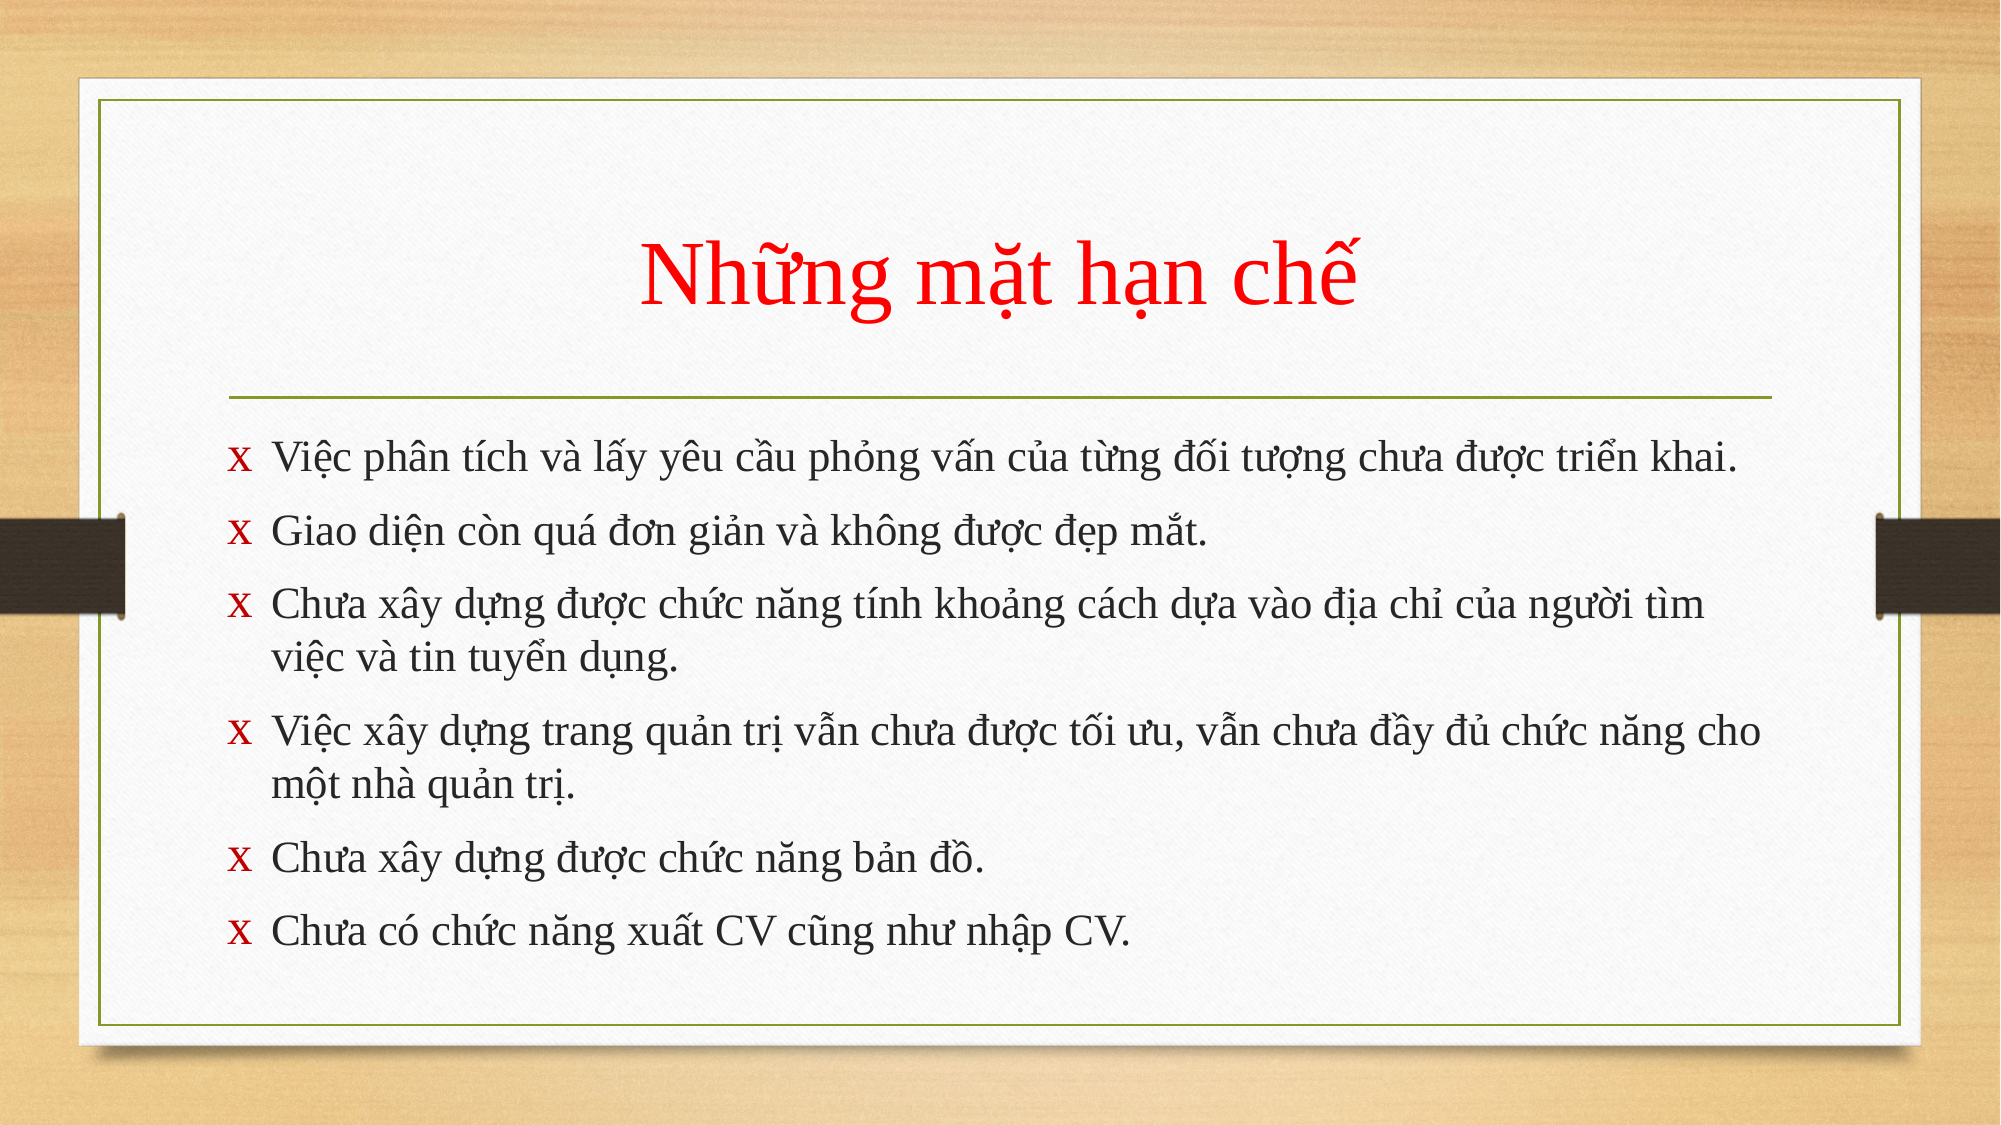

# Những mặt hạn chế
Việc phân tích và lấy yêu cầu phỏng vấn của từng đối tượng chưa được triển khai.
Giao diện còn quá đơn giản và không được đẹp mắt.
Chưa xây dựng được chức năng tính khoảng cách dựa vào địa chỉ của người tìm việc và tin tuyển dụng.
Việc xây dựng trang quản trị vẫn chưa được tối ưu, vẫn chưa đầy đủ chức năng cho một nhà quản trị.
Chưa xây dựng được chức năng bản đồ.
Chưa có chức năng xuất CV cũng như nhập CV.